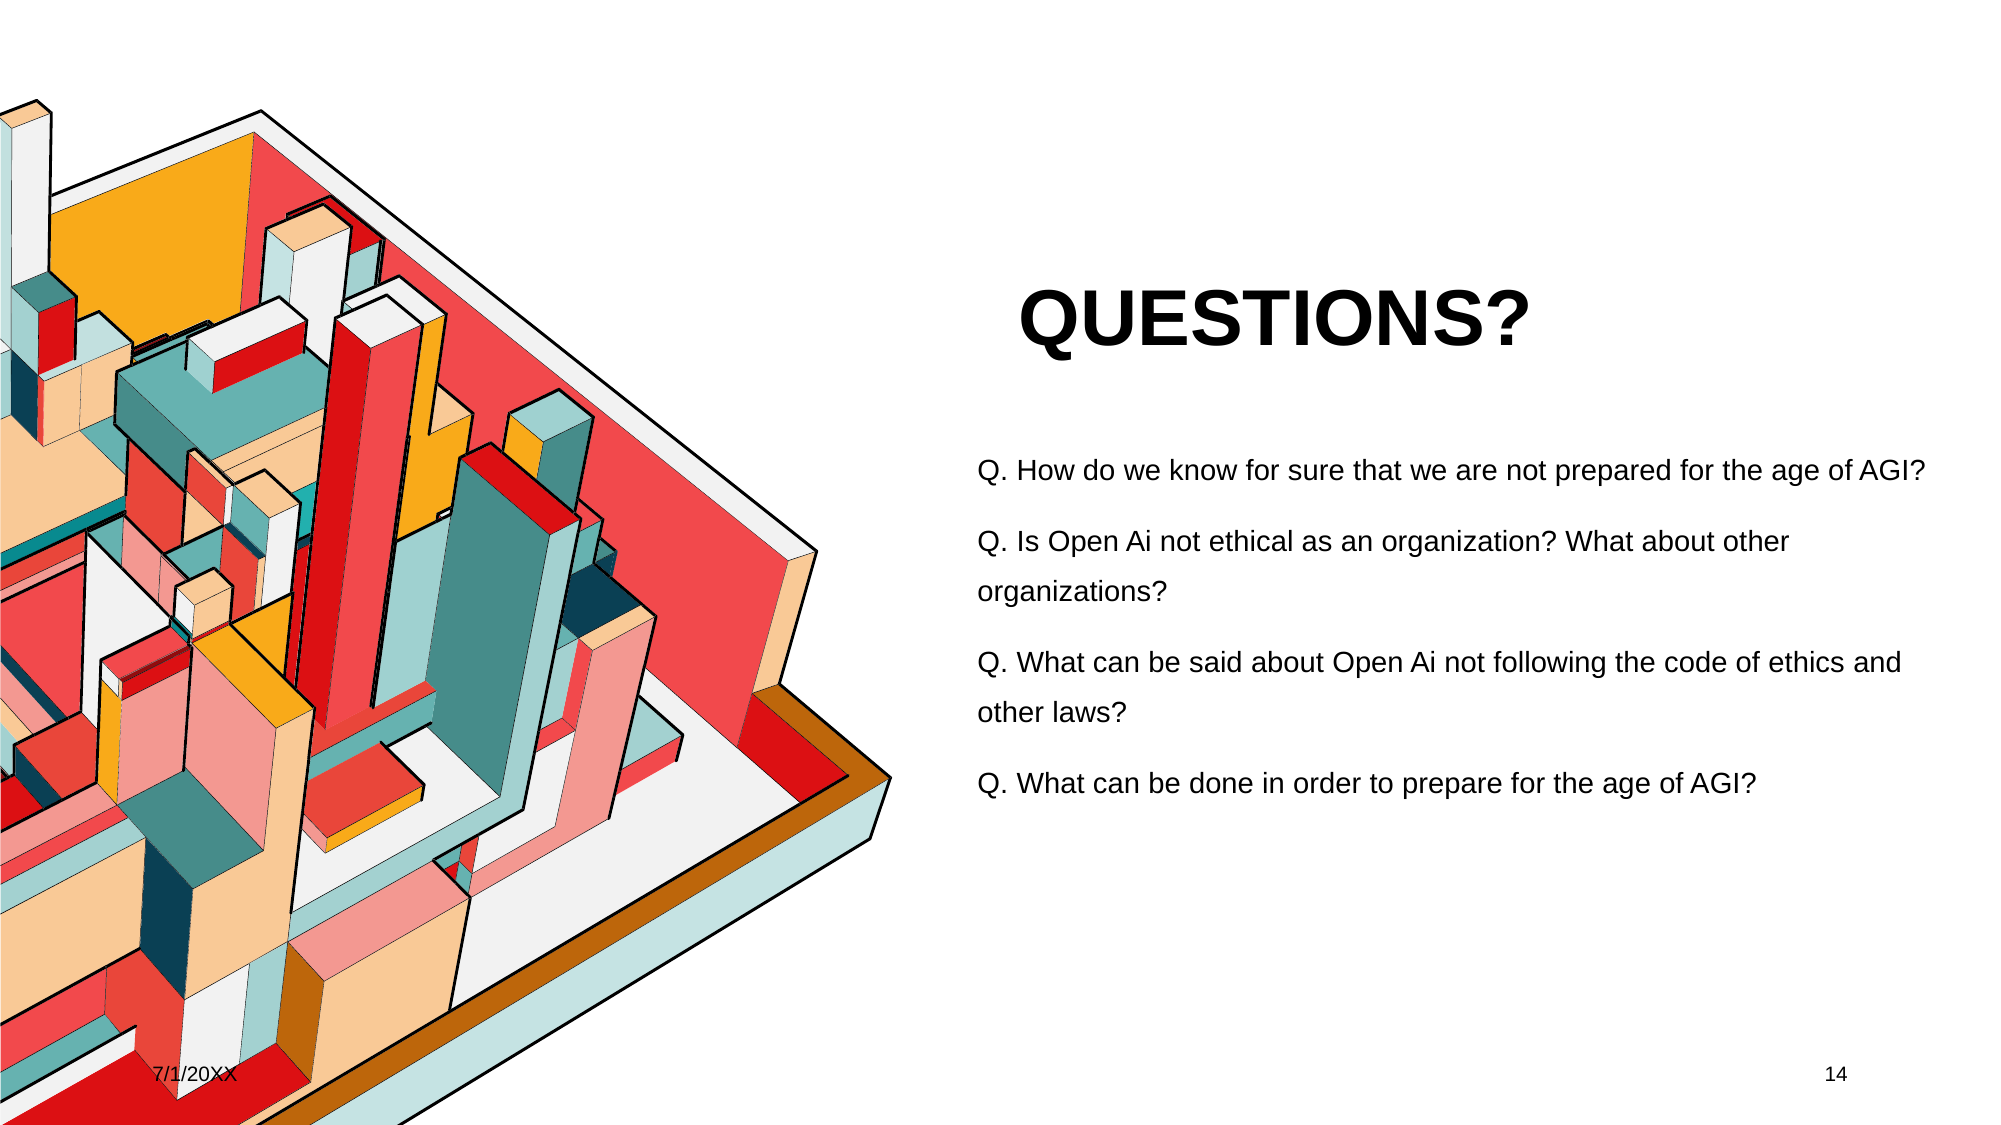

# Questions?
Q. How do we know for sure that we are not prepared for the age of AGI?
Q. Is Open Ai not ethical as an organization? What about other organizations?
Q. What can be said about Open Ai not following the code of ethics and other laws?
Q. What can be done in order to prepare for the age of AGI?

7/1/20XX
14